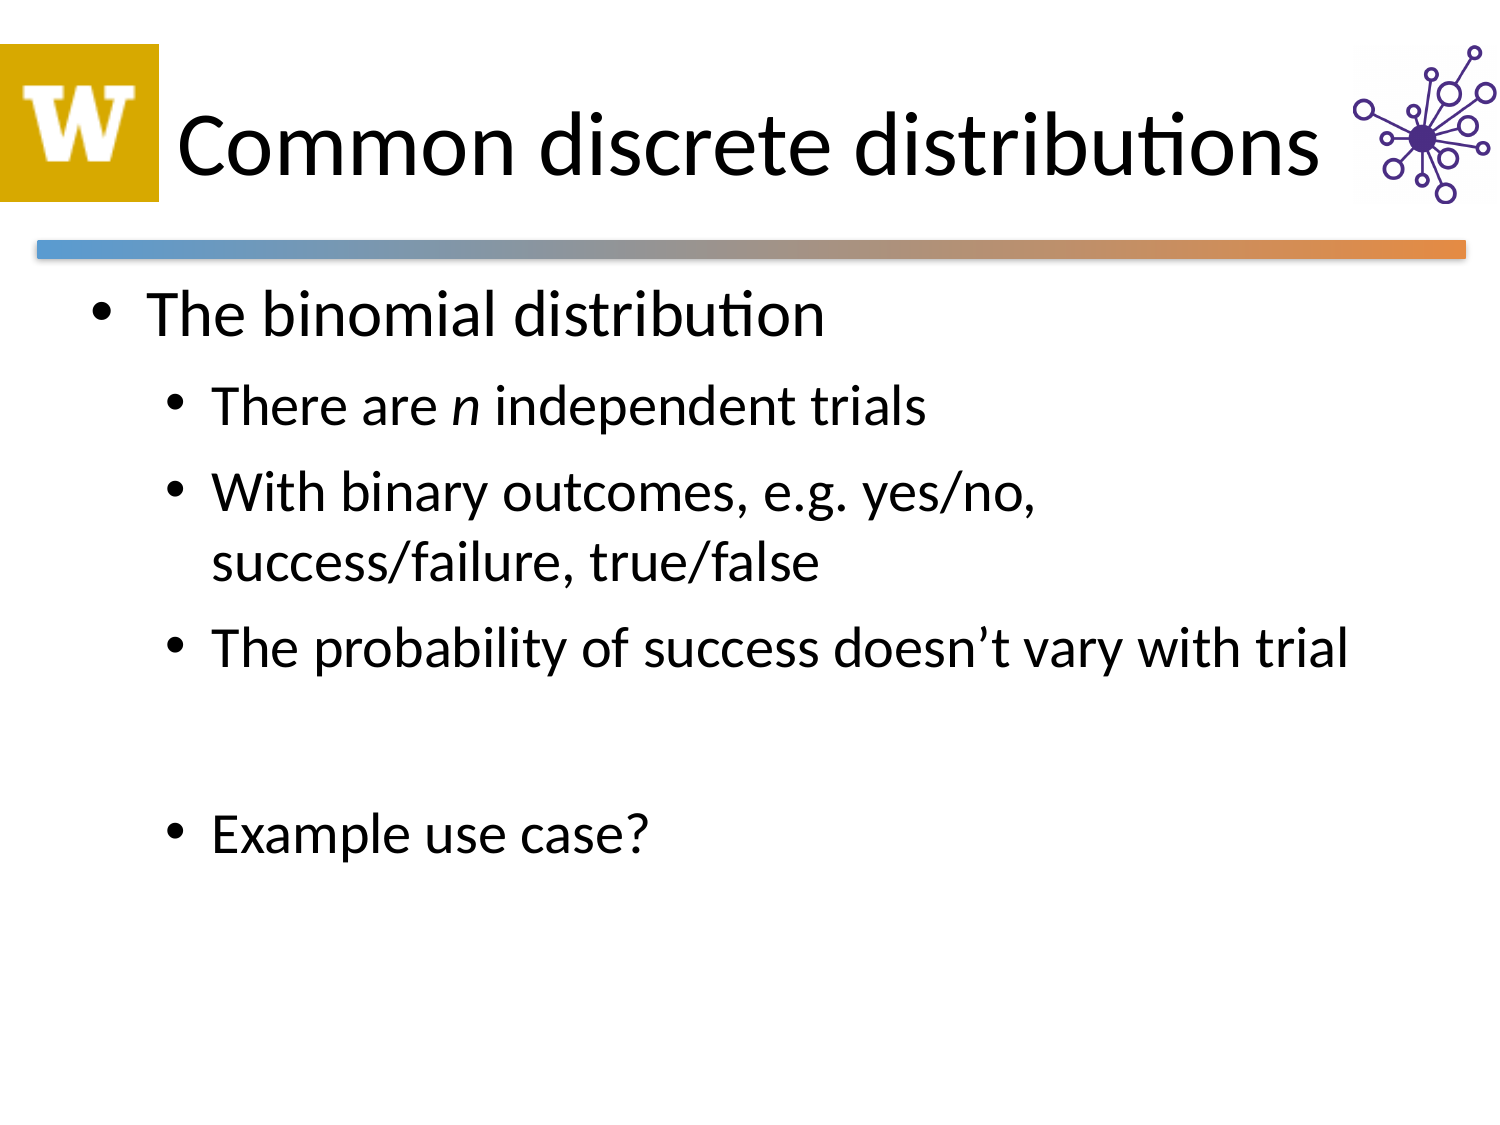

# Common discrete distributions
The binomial distribution
There are n independent trials
With binary outcomes, e.g. yes/no, success/failure, true/false
The probability of success doesn’t vary with trial

Example use case?